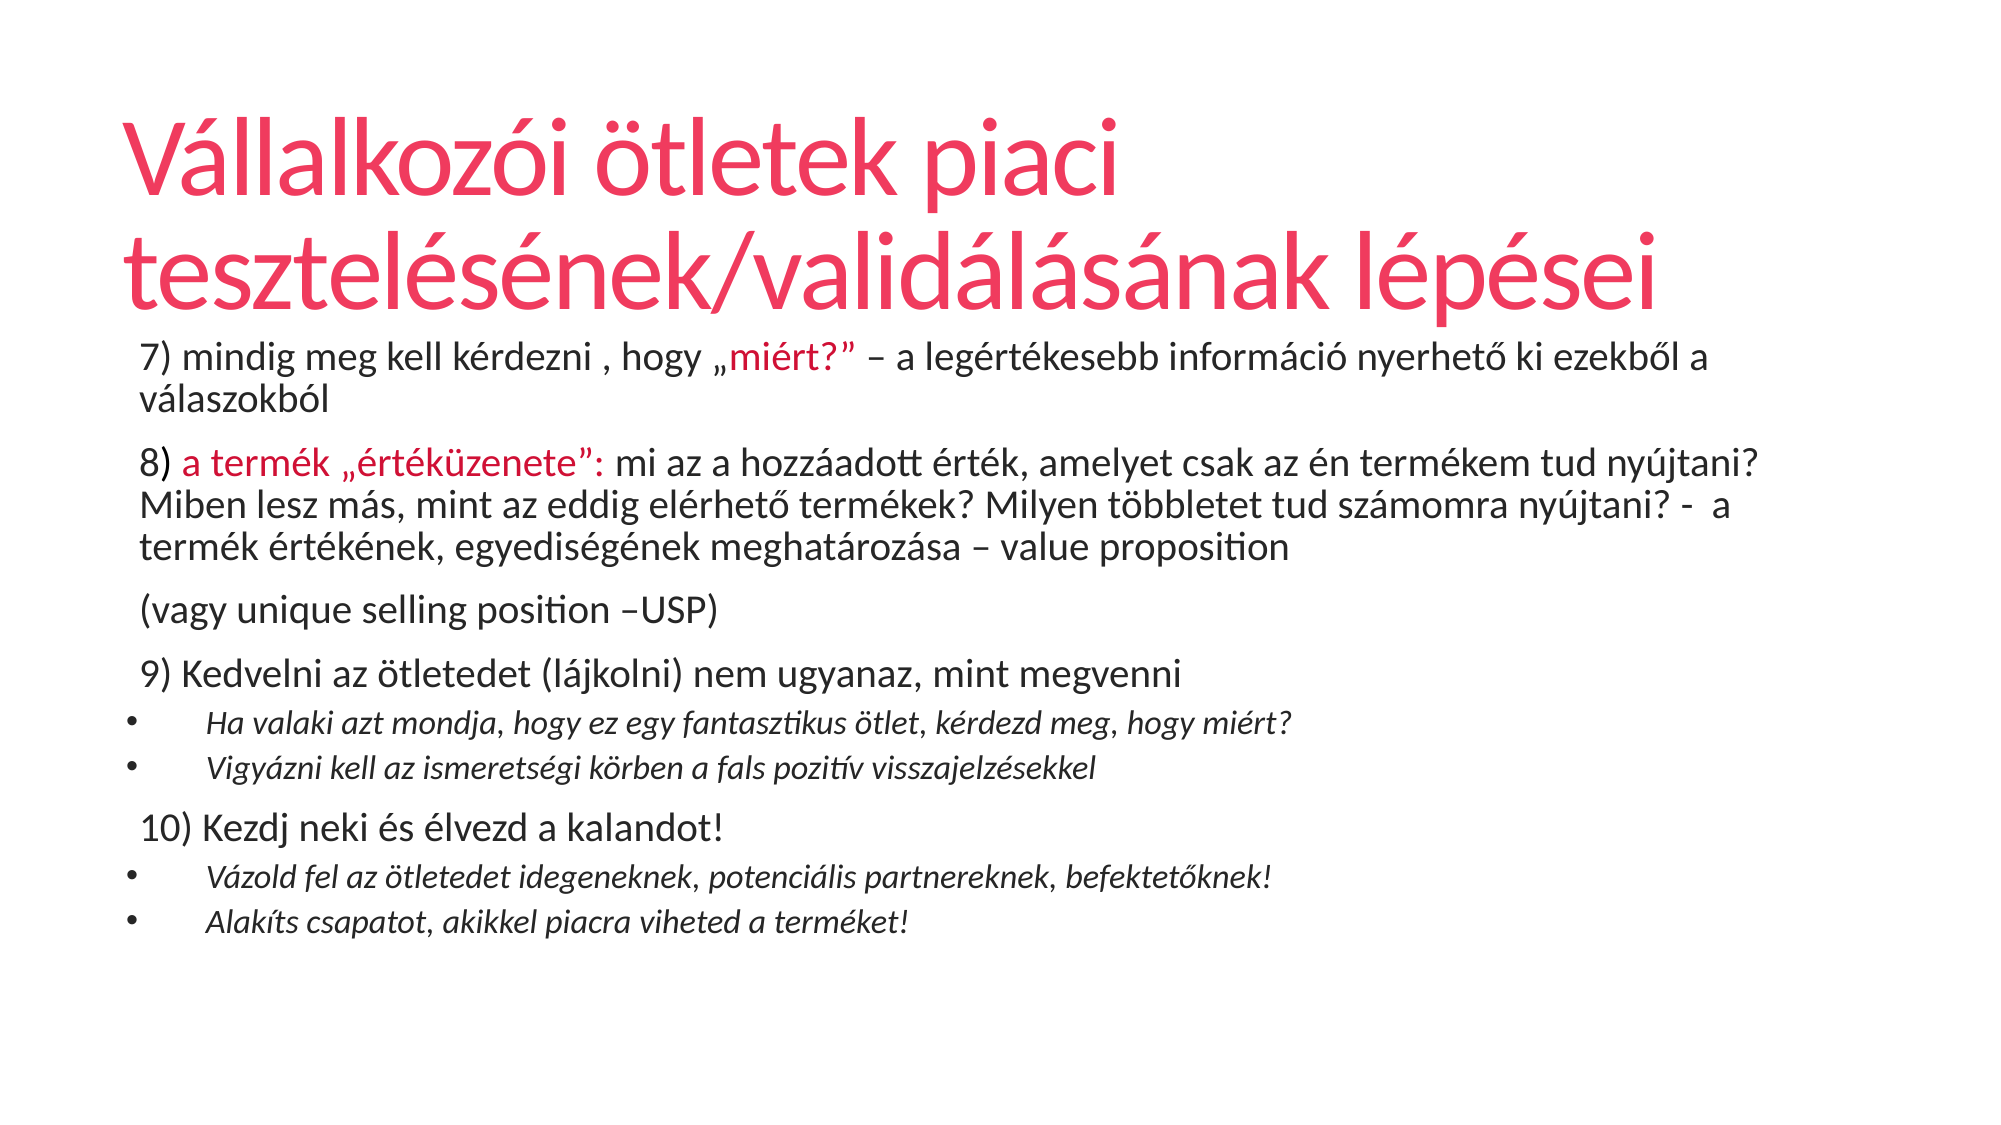

# Vállalkozói ötletek piaci tesztelésének/validálásának lépései
7) mindig meg kell kérdezni , hogy „miért?” – a legértékesebb információ nyerhető ki ezekből a válaszokból
8) a termék „értéküzenete”: mi az a hozzáadott érték, amelyet csak az én termékem tud nyújtani? Miben lesz más, mint az eddig elérhető termékek? Milyen többletet tud számomra nyújtani? -  a termék értékének, egyediségének meghatározása – value proposition
(vagy unique selling position –USP)
9) Kedvelni az ötletedet (lájkolni) nem ugyanaz, mint megvenni
Ha valaki azt mondja, hogy ez egy fantasztikus ötlet, kérdezd meg, hogy miért?
Vigyázni kell az ismeretségi körben a fals pozitív visszajelzésekkel
10) Kezdj neki és élvezd a kalandot!
Vázold fel az ötletedet idegeneknek, potenciális partnereknek, befektetőknek!
Alakíts csapatot, akikkel piacra viheted a terméket!